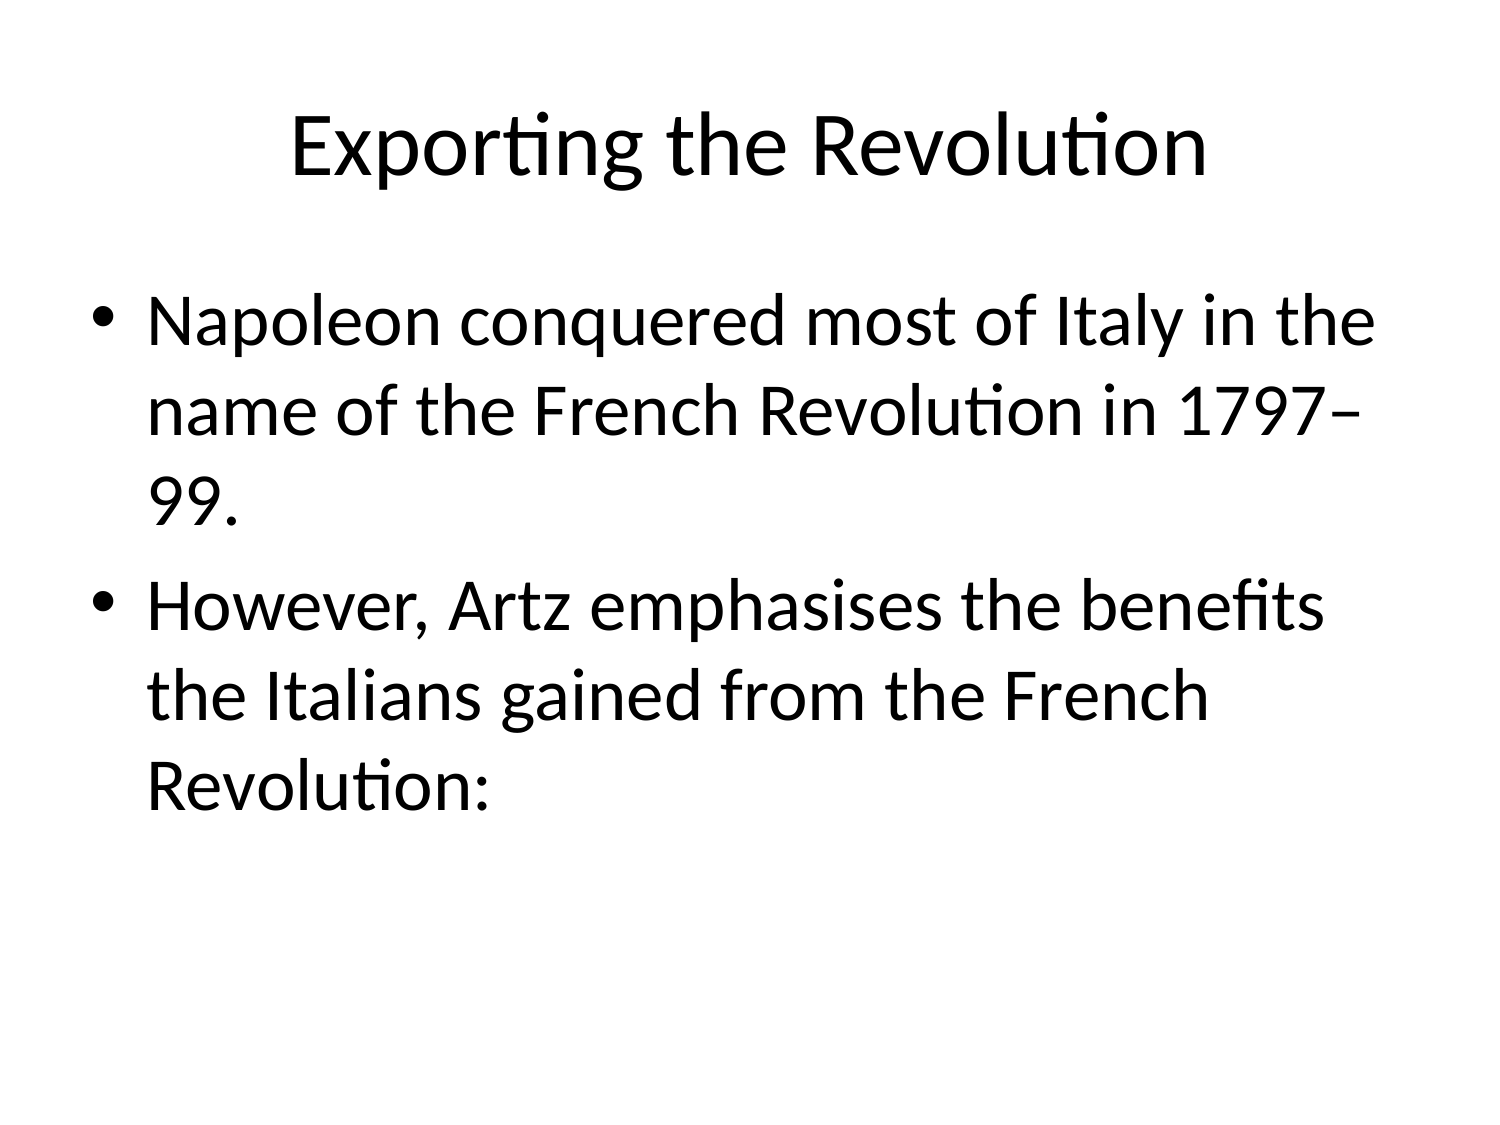

# Exporting the Revolution
Napoleon conquered most of Italy in the name of the French Revolution in 1797–99.
However, Artz emphasises the benefits the Italians gained from the French Revolution: